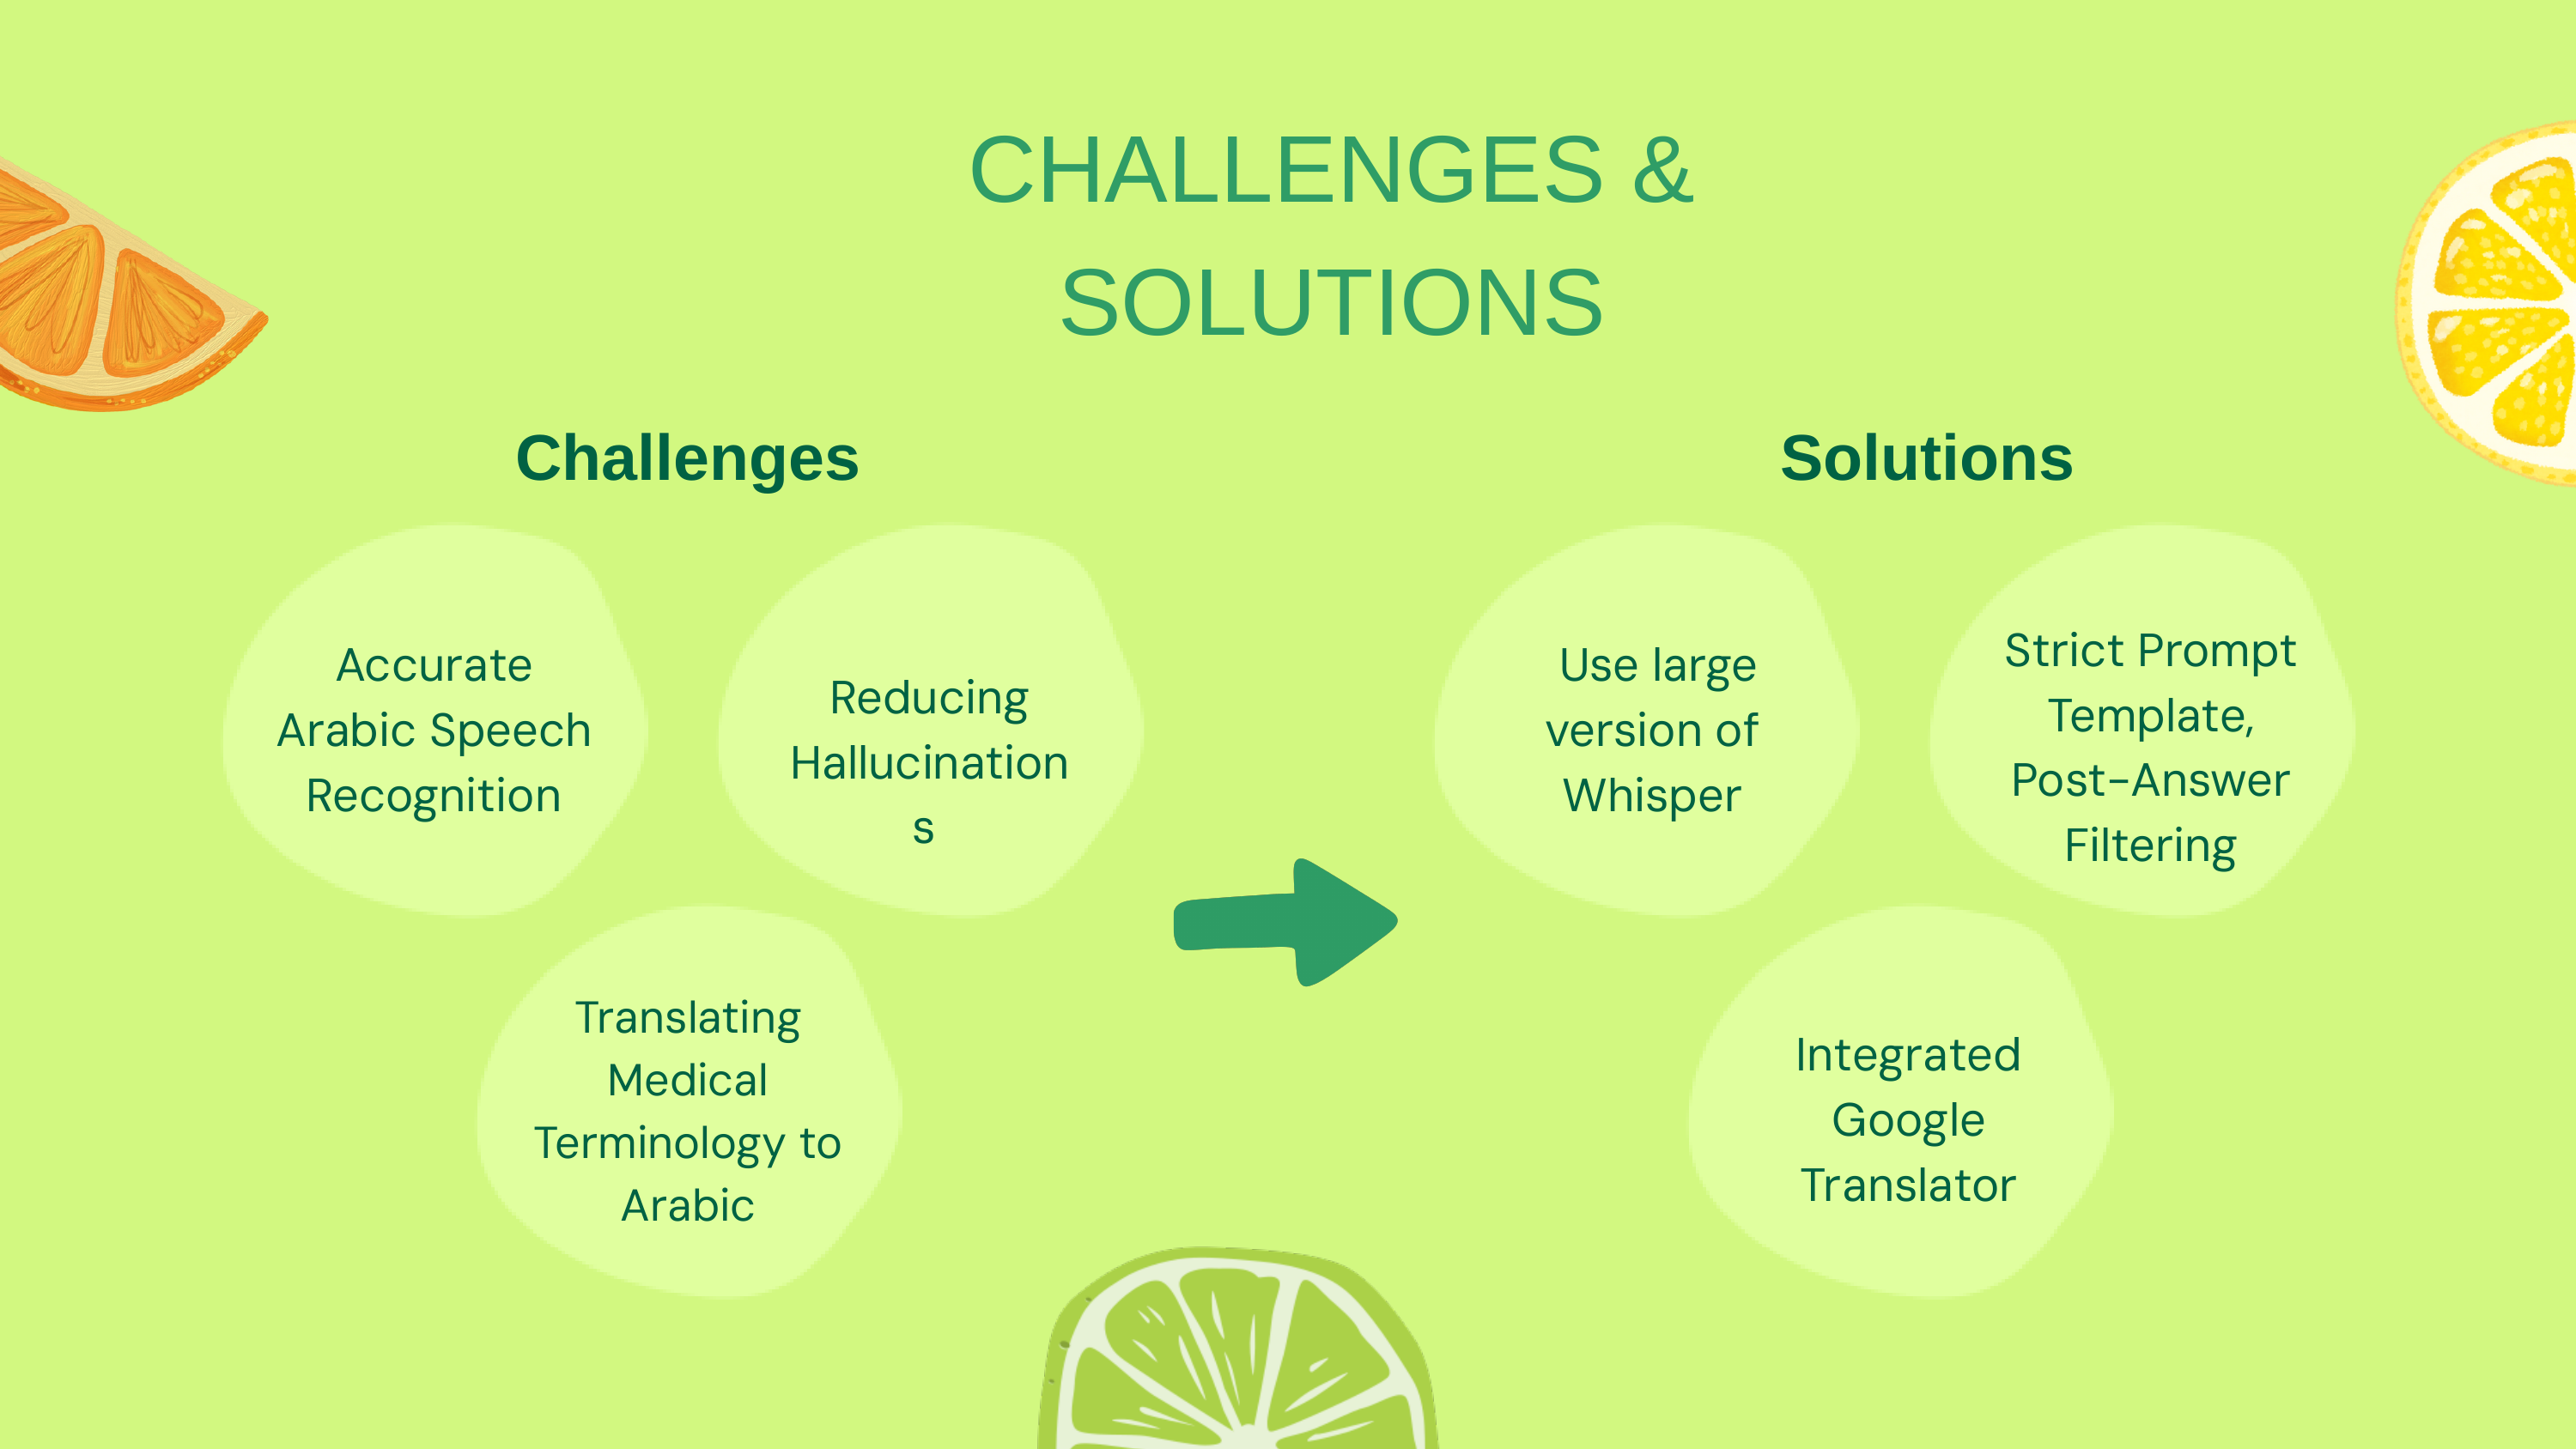

CHALLENGES & SOLUTIONS

Solutions
Challenges

Strict Prompt Template, Post-Answer Filtering
Accurate Arabic Speech Recognition
 Use large version of Whisper
Reducing Hallucinations

Translating Medical Terminology to Arabic
Integrated Google Translator